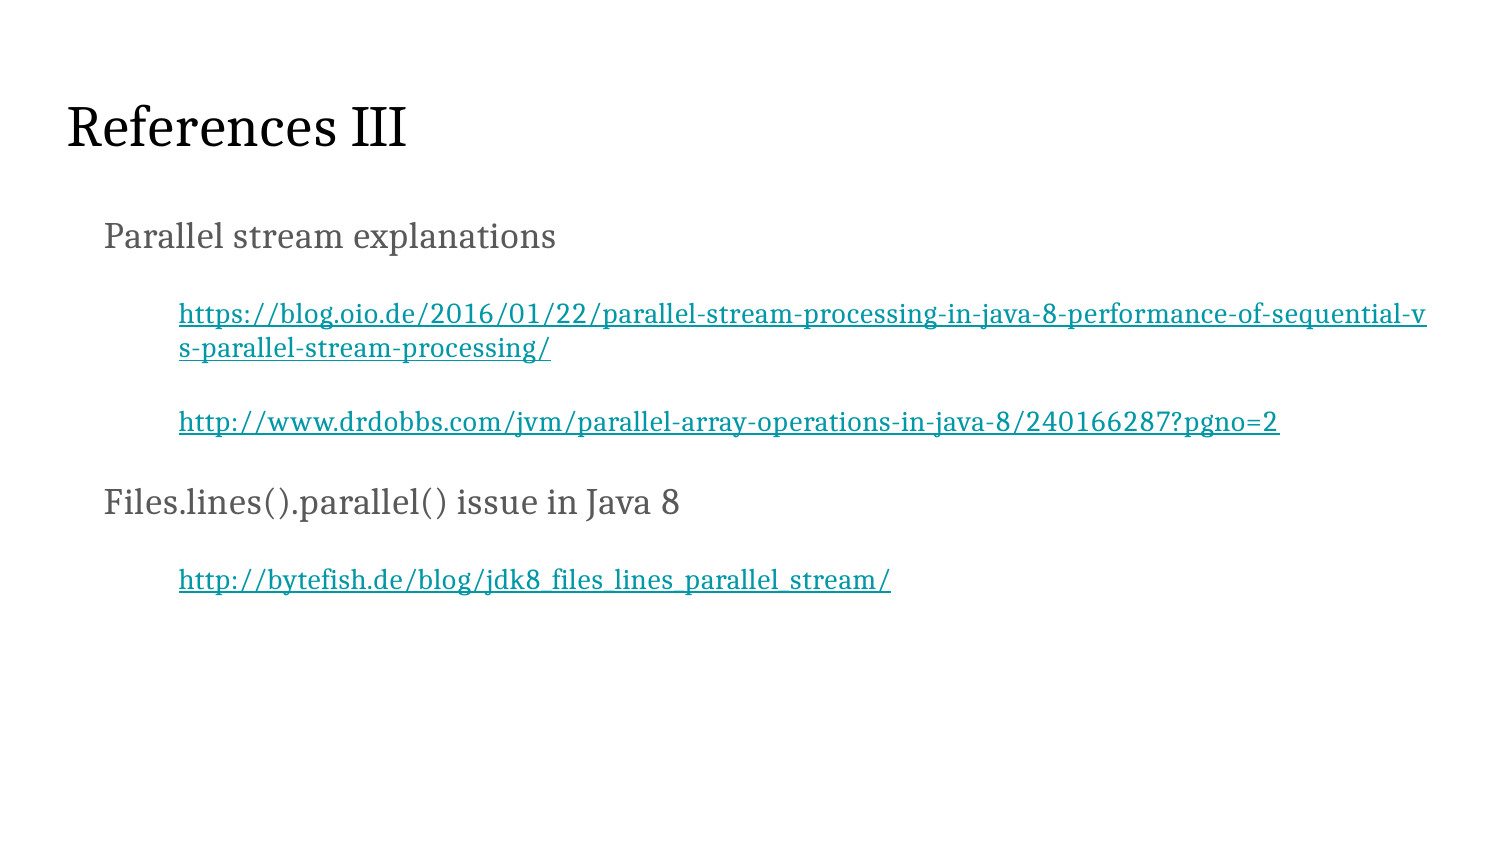

# References III
Parallel stream explanations
https://blog.oio.de/2016/01/22/parallel-stream-processing-in-java-8-performance-of-sequential-vs-parallel-stream-processing/
http://www.drdobbs.com/jvm/parallel-array-operations-in-java-8/240166287?pgno=2
Files.lines().parallel() issue in Java 8
http://bytefish.de/blog/jdk8_files_lines_parallel_stream/